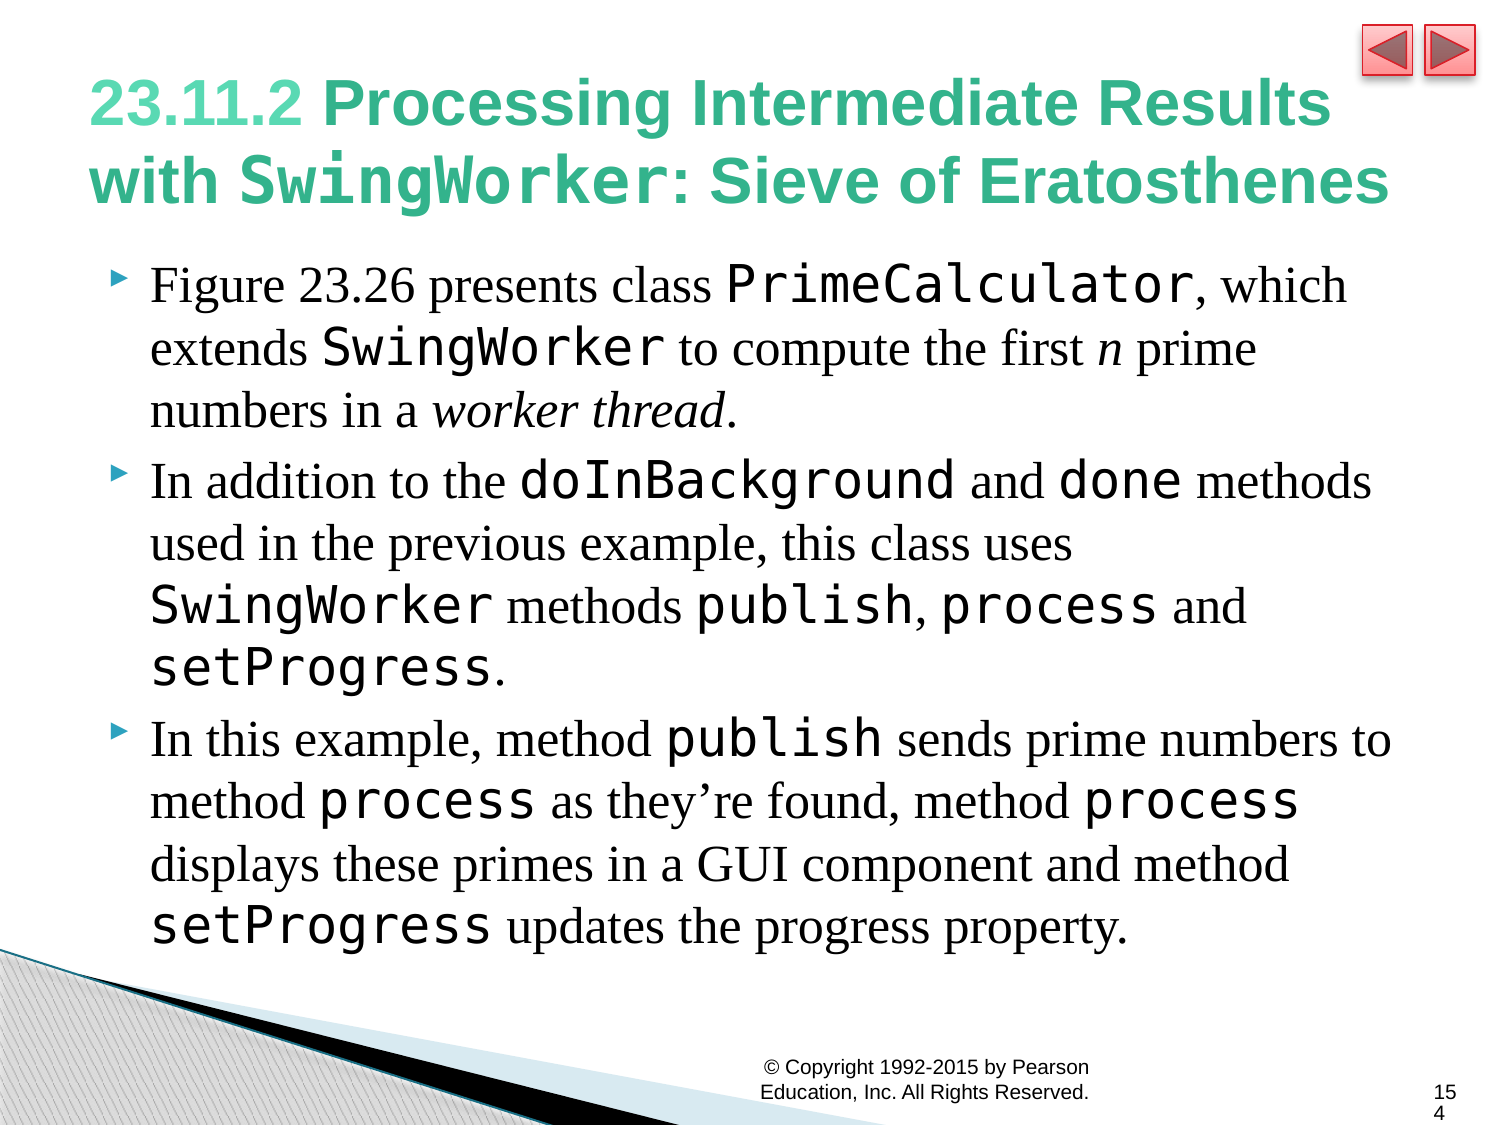

# 23.11.2 Processing Intermediate Results with SwingWorker: Sieve of Eratosthenes
Figure 23.26 presents class PrimeCalculator, which extends SwingWorker to compute the first n prime numbers in a worker thread.
In addition to the doInBackground and done methods used in the previous example, this class uses SwingWorker methods publish, process and setProgress.
In this example, method publish sends prime numbers to method process as they’re found, method process displays these primes in a GUI component and method setProgress updates the progress property.
© Copyright 1992-2015 by Pearson Education, Inc. All Rights Reserved.
154